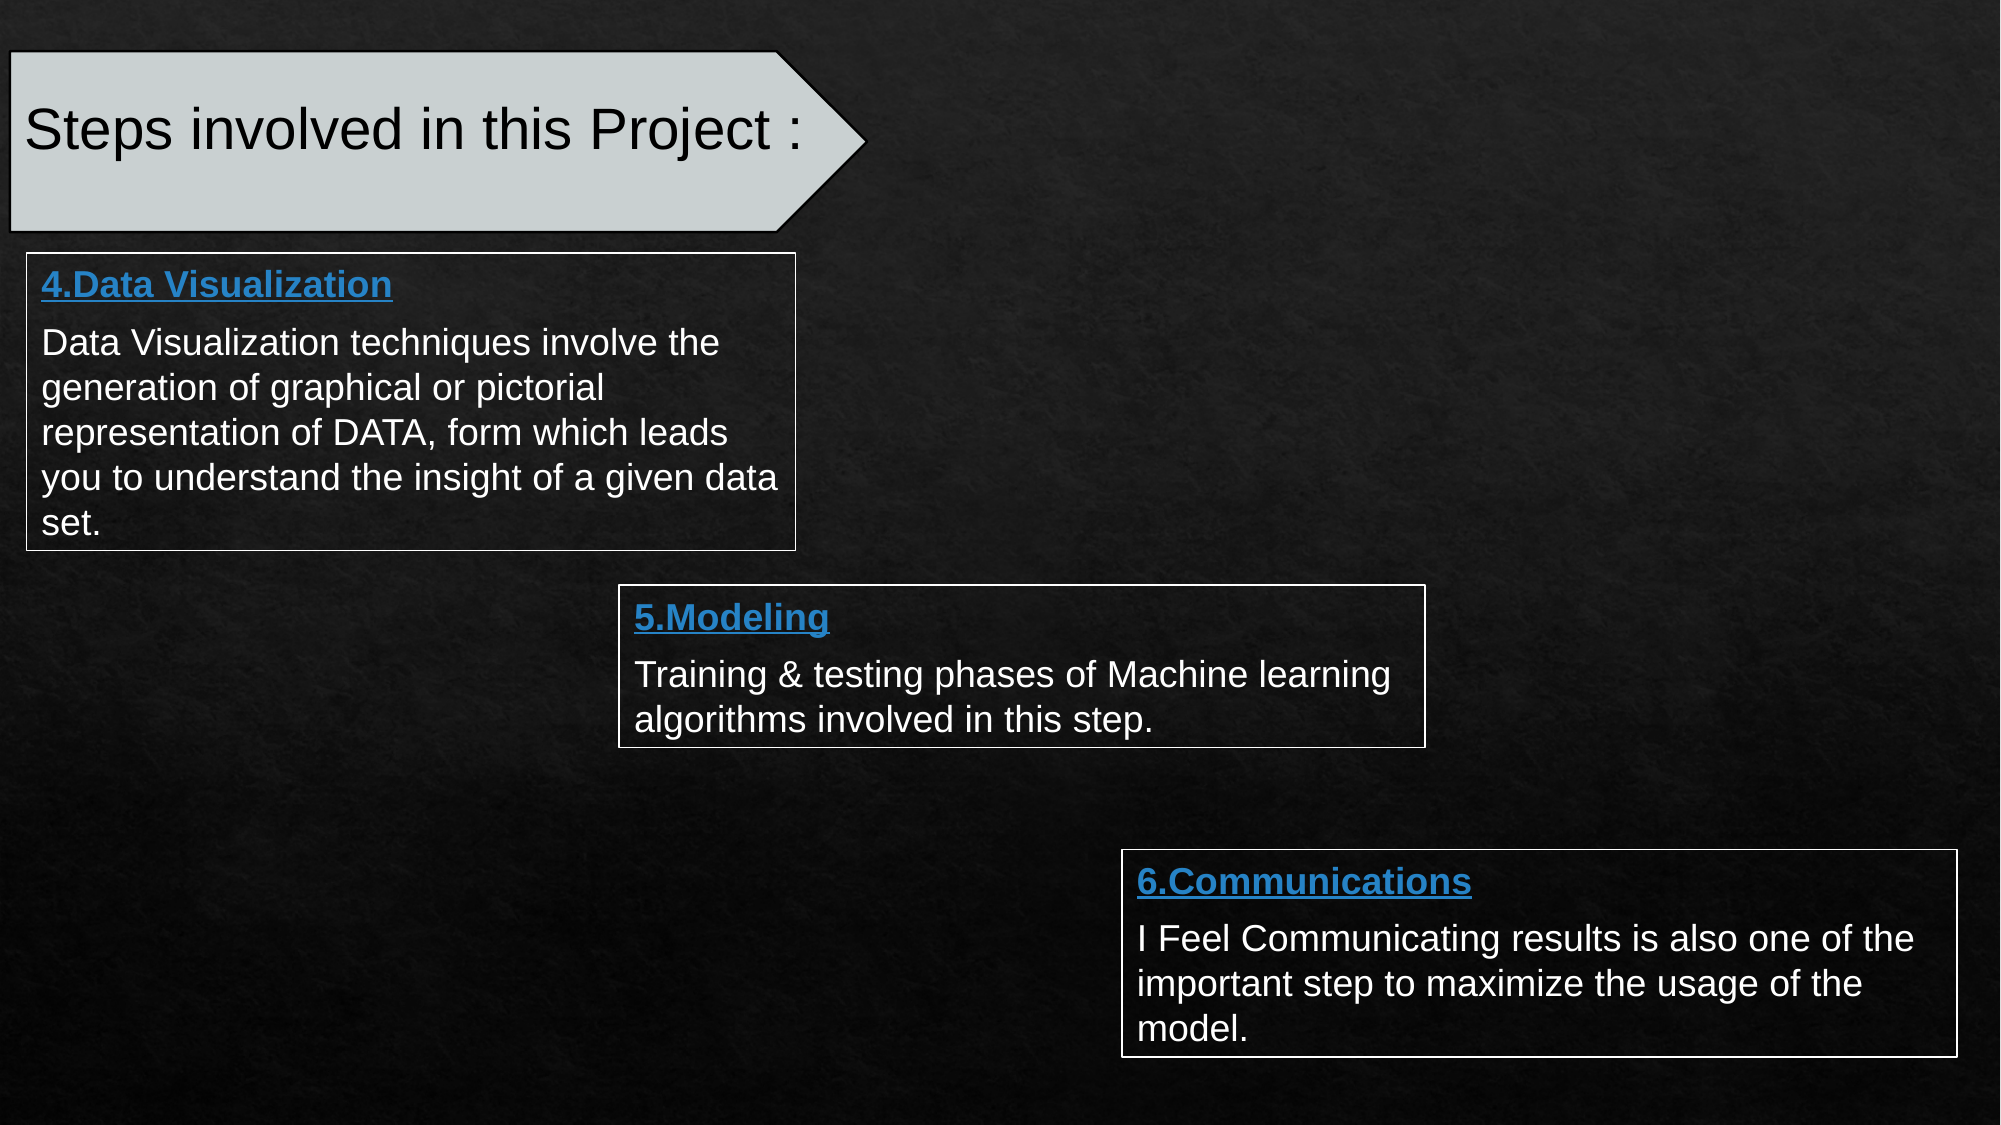

Steps involved in this Project :

4.Data Visualization
Data Visualization techniques involve the generation of graphical or pictorial representation of DATA, form which leads you to understand the insight of a given data set.
5.Modeling
Training & testing phases of Machine learning algorithms involved in this step.
6.Communications
I Feel Communicating results is also one of the important step to maximize the usage of the model.